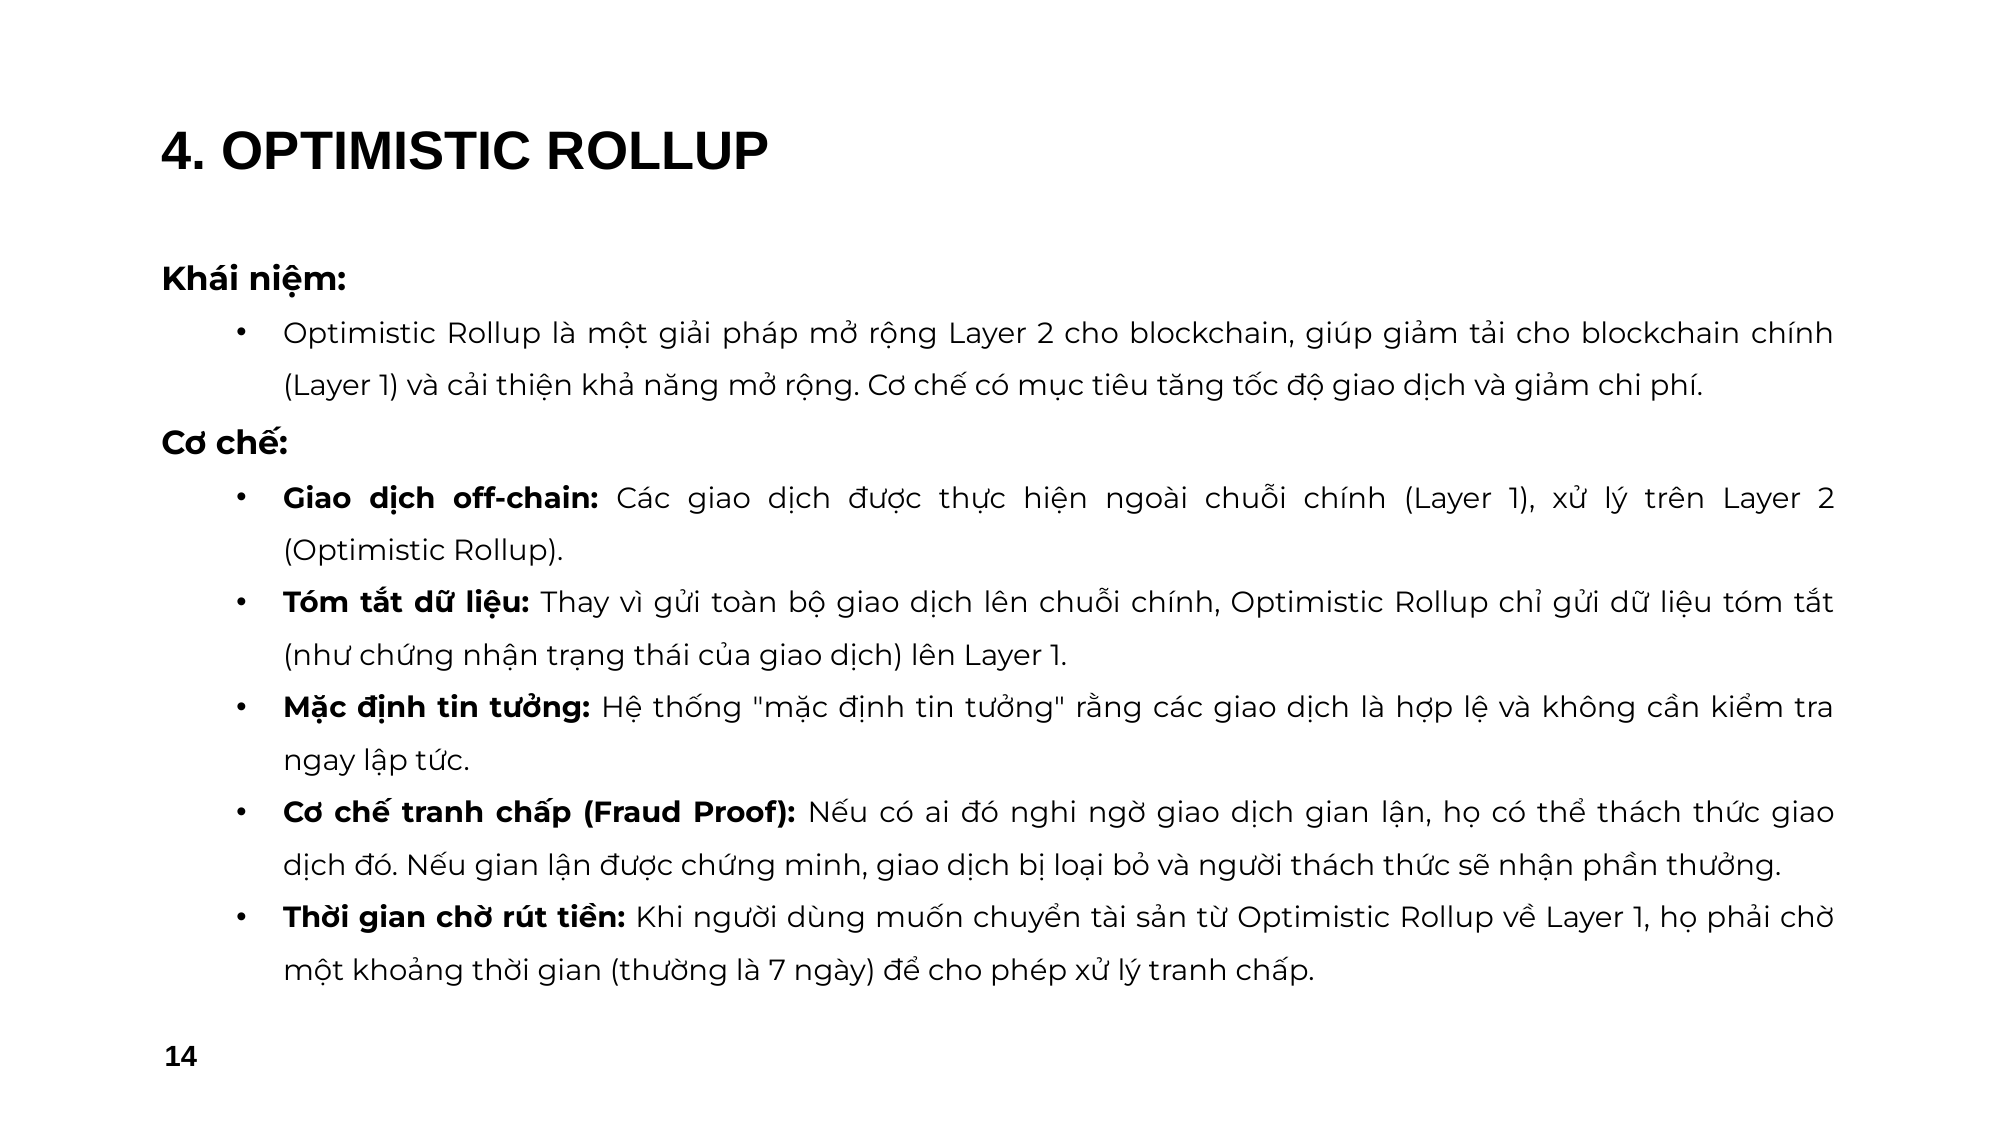

# 4. Optimistic Rollup
Khái niệm:
Optimistic Rollup là một giải pháp mở rộng Layer 2 cho blockchain, giúp giảm tải cho blockchain chính (Layer 1) và cải thiện khả năng mở rộng. Cơ chế có mục tiêu tăng tốc độ giao dịch và giảm chi phí.
Cơ chế:
Giao dịch off-chain: Các giao dịch được thực hiện ngoài chuỗi chính (Layer 1), xử lý trên Layer 2 (Optimistic Rollup).
Tóm tắt dữ liệu: Thay vì gửi toàn bộ giao dịch lên chuỗi chính, Optimistic Rollup chỉ gửi dữ liệu tóm tắt (như chứng nhận trạng thái của giao dịch) lên Layer 1.
Mặc định tin tưởng: Hệ thống "mặc định tin tưởng" rằng các giao dịch là hợp lệ và không cần kiểm tra ngay lập tức.
Cơ chế tranh chấp (Fraud Proof): Nếu có ai đó nghi ngờ giao dịch gian lận, họ có thể thách thức giao dịch đó. Nếu gian lận được chứng minh, giao dịch bị loại bỏ và người thách thức sẽ nhận phần thưởng.
Thời gian chờ rút tiền: Khi người dùng muốn chuyển tài sản từ Optimistic Rollup về Layer 1, họ phải chờ một khoảng thời gian (thường là 7 ngày) để cho phép xử lý tranh chấp.
14